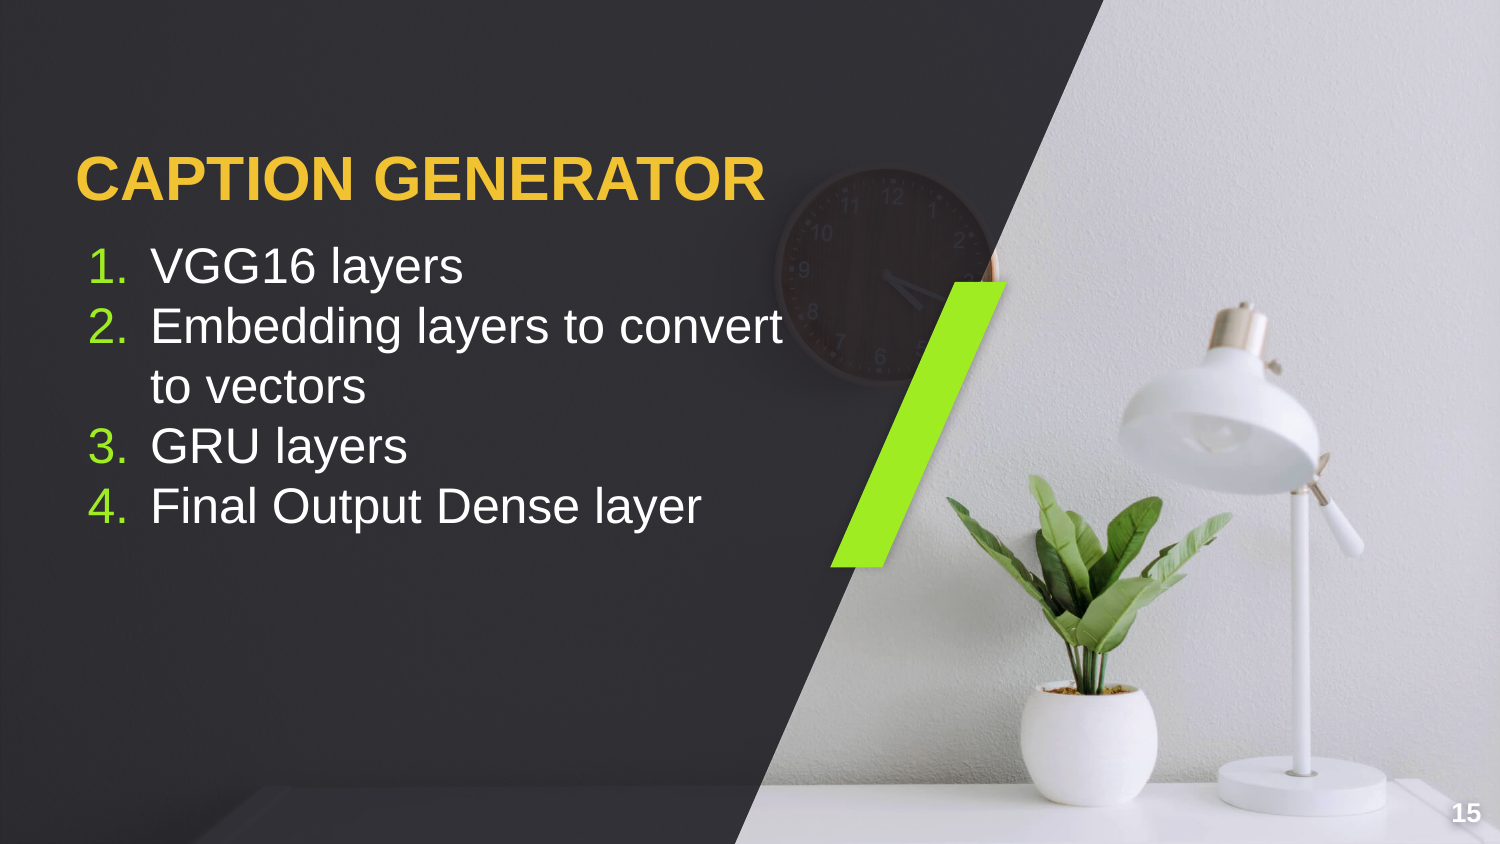

# CAPTION GENERATOR
VGG16 layers
Embedding layers to convert to vectors
GRU layers
Final Output Dense layer
15